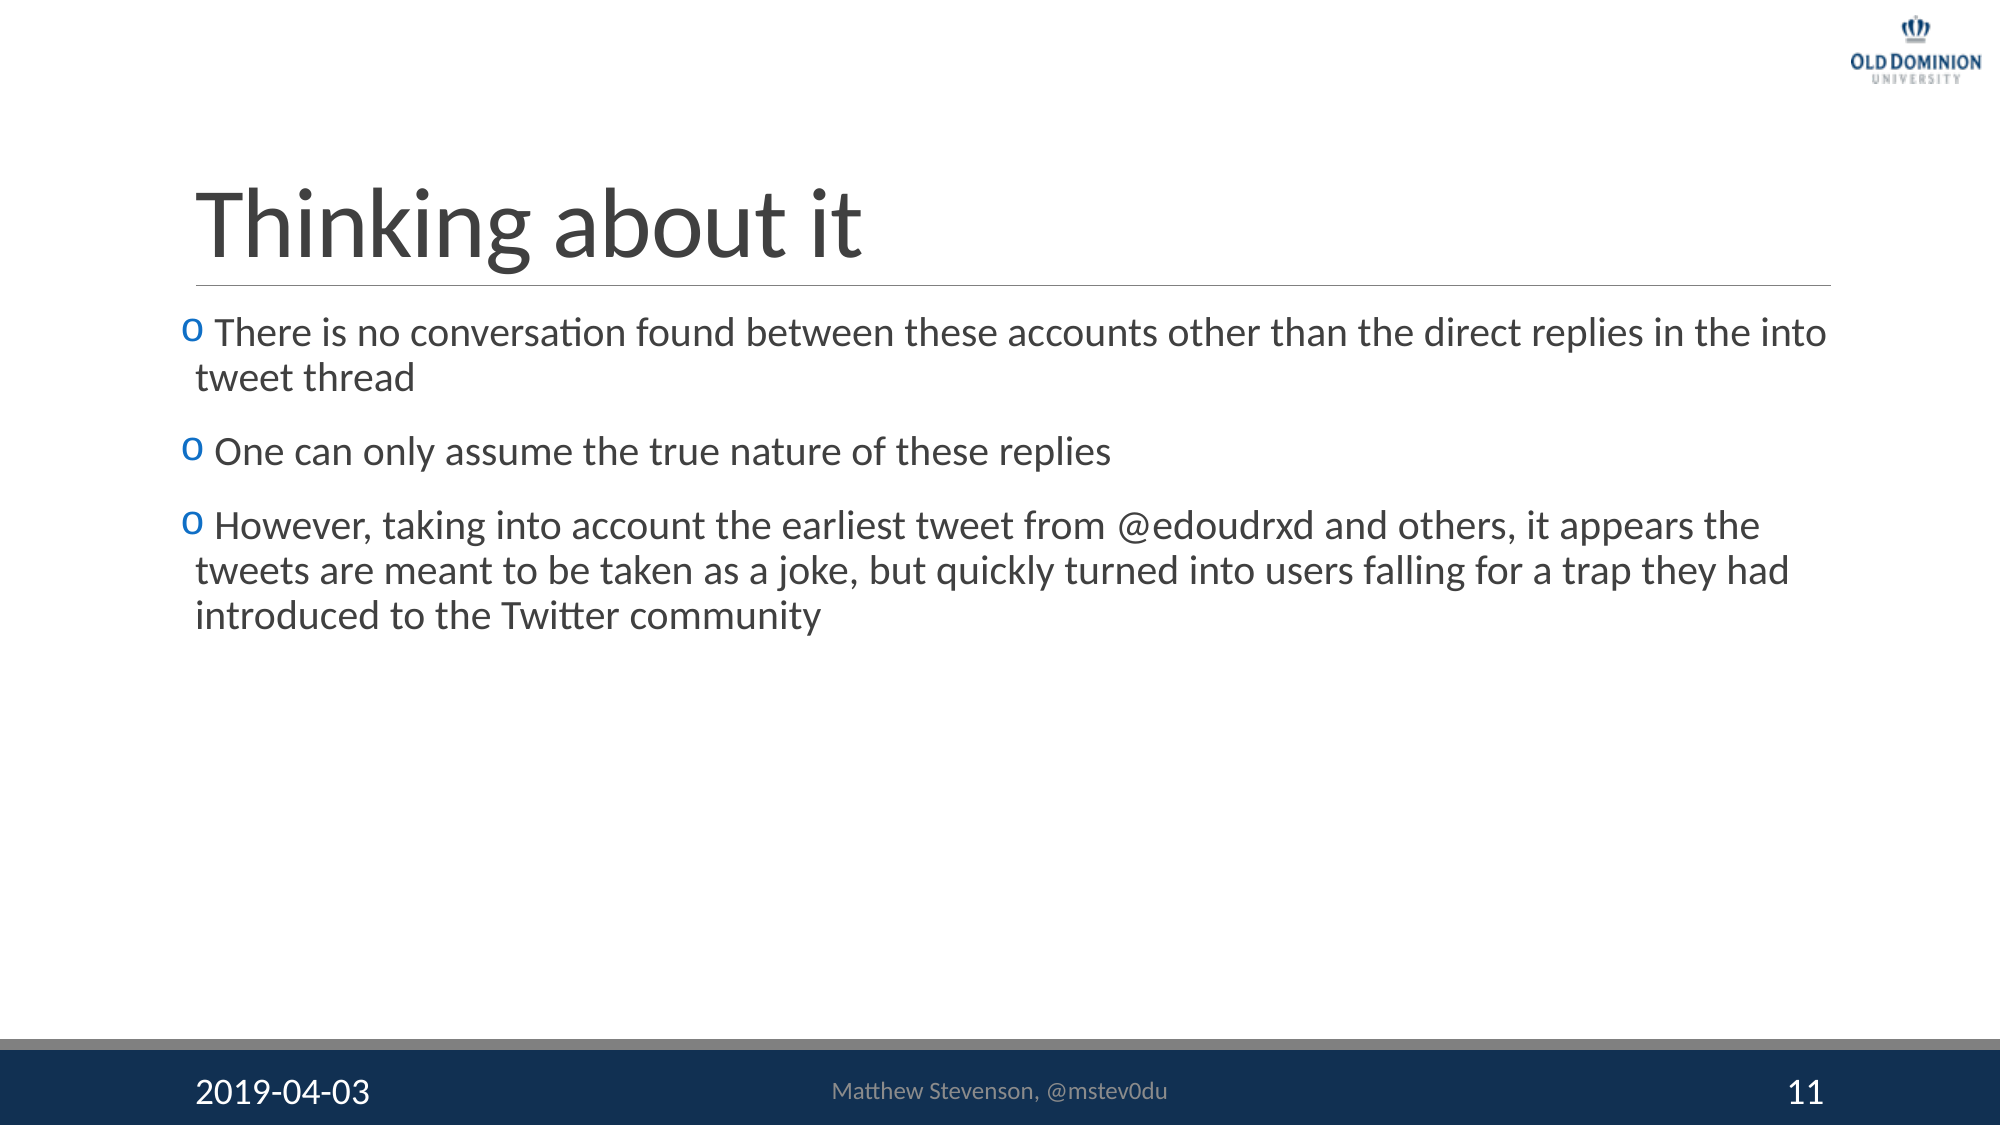

# Thinking about it
 There is no conversation found between these accounts other than the direct replies in the into tweet thread
 One can only assume the true nature of these replies
 However, taking into account the earliest tweet from @edoudrxd and others, it appears the tweets are meant to be taken as a joke, but quickly turned into users falling for a trap they had introduced to the Twitter community
2019-04-03
Matthew Stevenson, @mstev0du
11